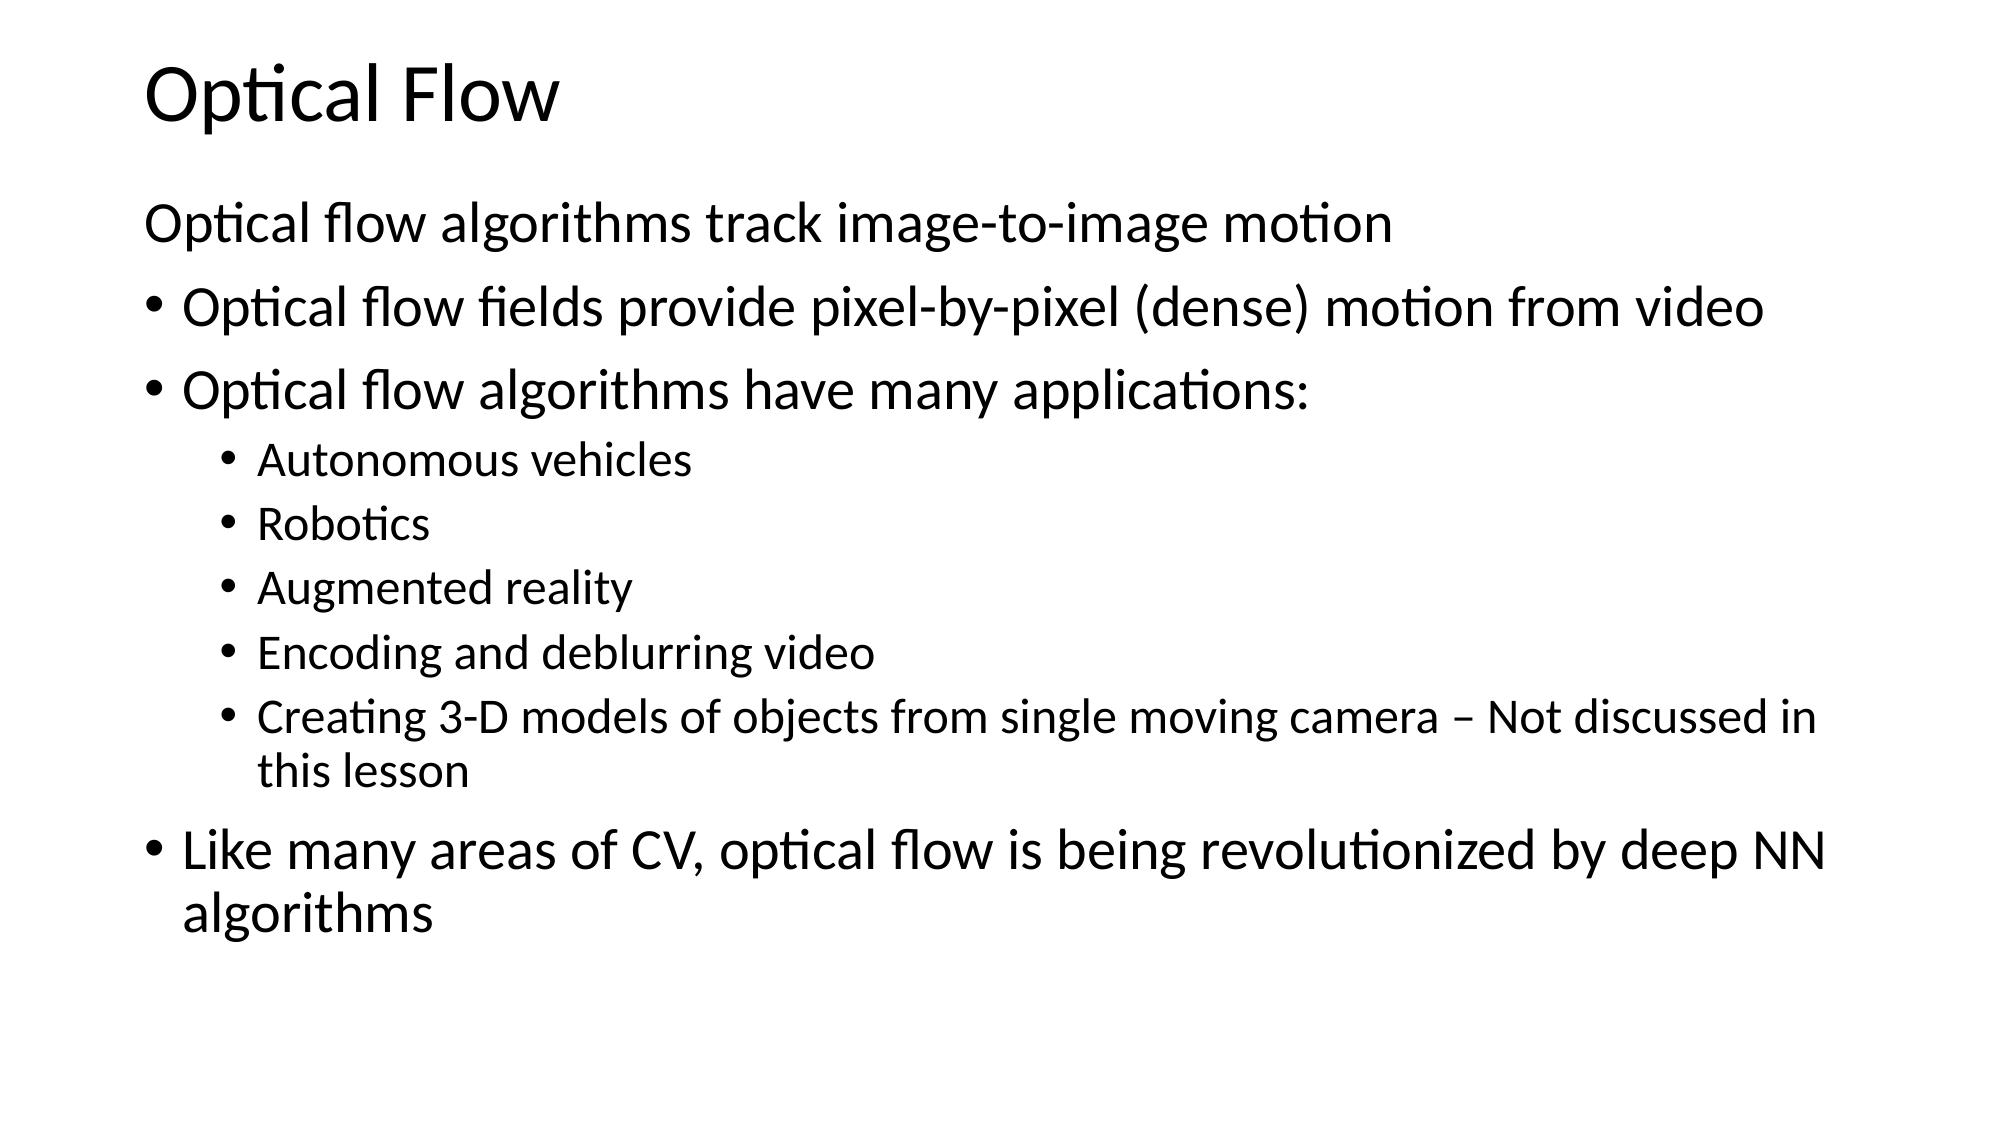

# Optical Flow
Optical flow algorithms track image-to-image motion
Optical flow fields provide pixel-by-pixel (dense) motion from video
Optical flow algorithms have many applications:
Autonomous vehicles
Robotics
Augmented reality
Encoding and deblurring video
Creating 3-D models of objects from single moving camera – Not discussed in this lesson
Like many areas of CV, optical flow is being revolutionized by deep NN algorithms